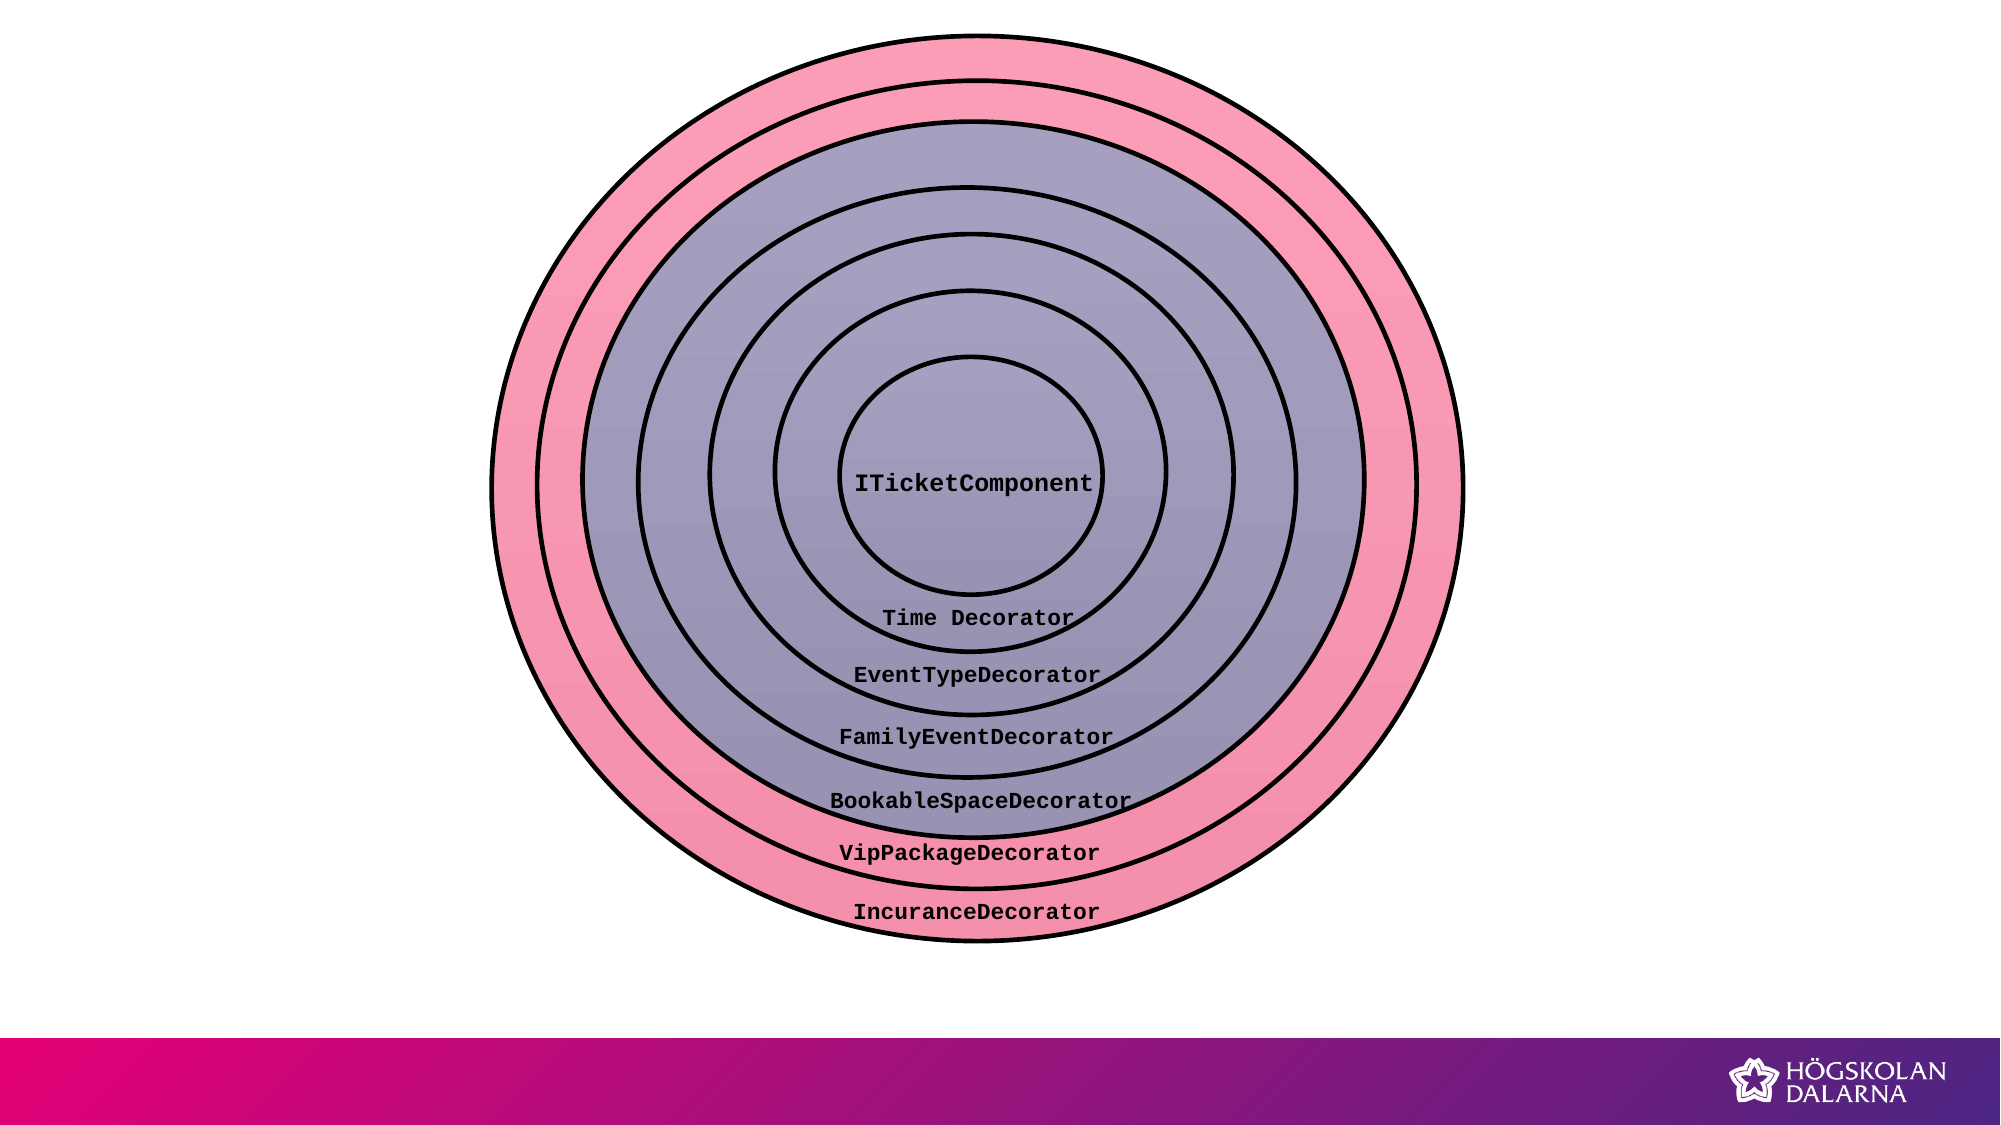

ITicketComponent

Time Decorator

EventTypeDecorator

FamilyEventDecorator

BookableSpaceDecorator

VipPackageDecorator

IncuranceDecorator